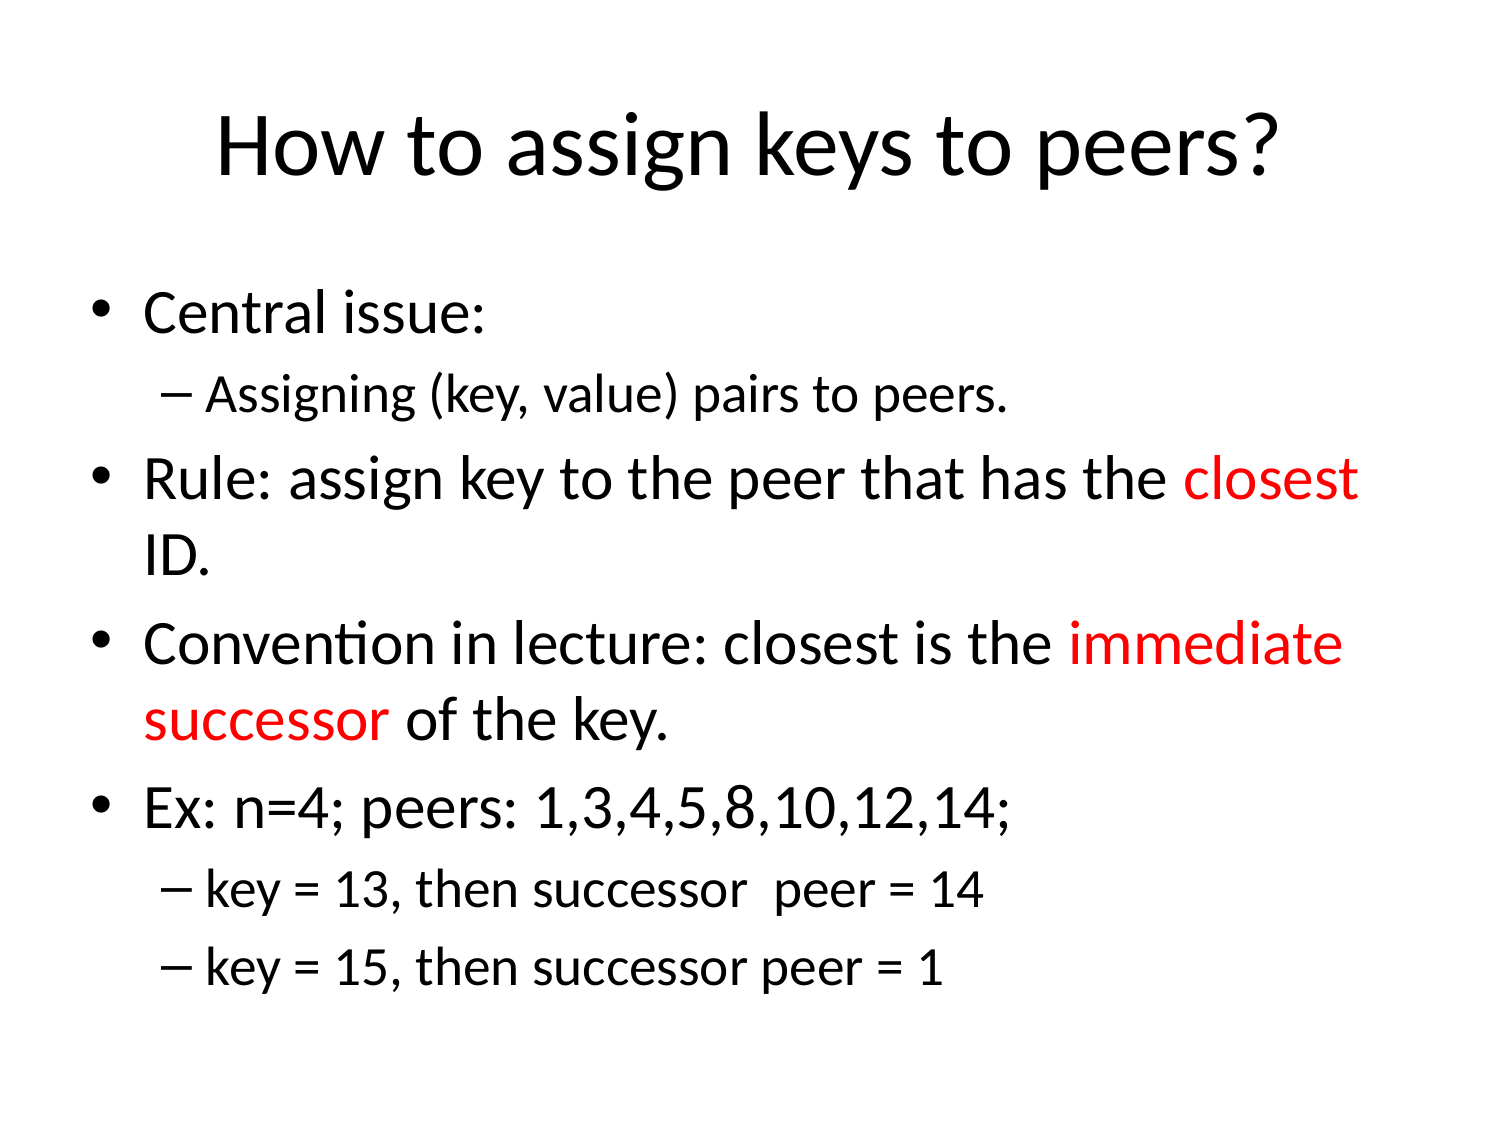

# How to assign keys to peers?
Central issue:
Assigning (key, value) pairs to peers.
Rule: assign key to the peer that has the closest ID.
Convention in lecture: closest is the immediate successor of the key.
Ex: n=4; peers: 1,3,4,5,8,10,12,14;
key = 13, then successor  peer = 14
key = 15, then successor peer = 1